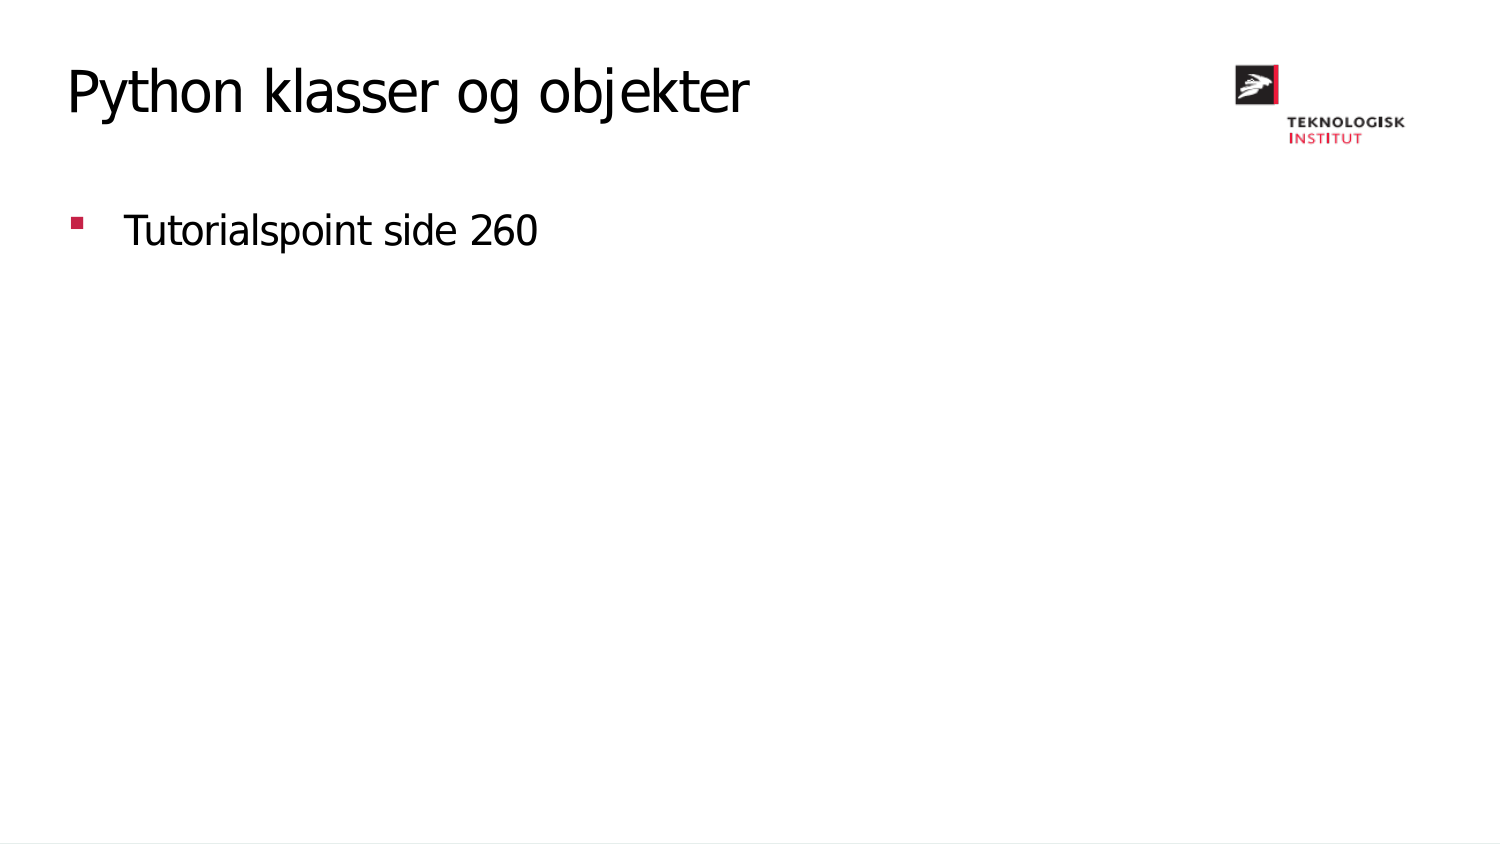

Python klasser og objekter
Tutorialspoint side 260